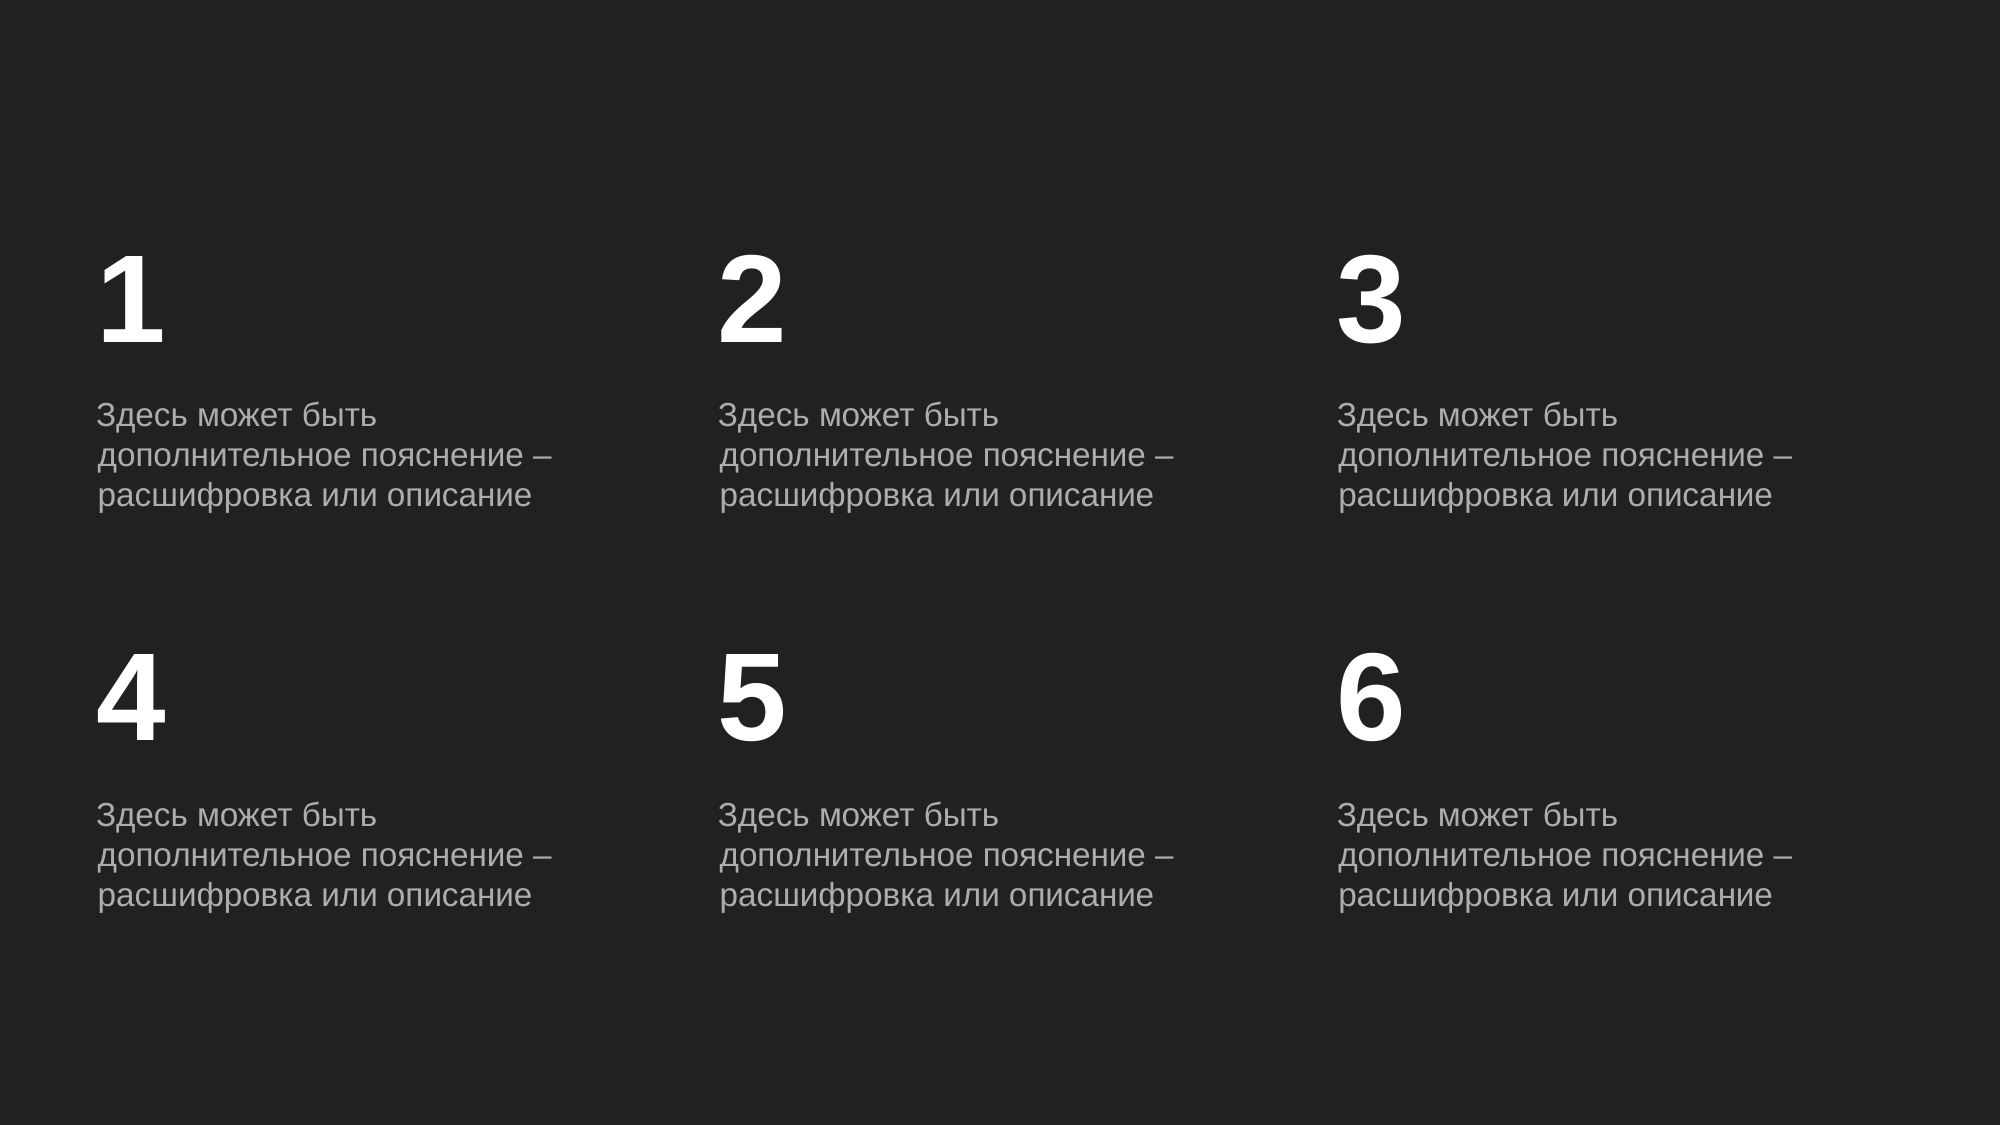

1
2
3
Здесь может быть дополнительное пояснение – расшифровка или описание
Здесь может быть дополнительное пояснение – расшифровка или описание

Здесь может быть дополнительное пояснение – расшифровка или описание
4
5
6
Здесь может быть дополнительное пояснение – расшифровка или описание
Здесь может быть дополнительное пояснение – расшифровка или описание

Здесь может быть дополнительное пояснение – расшифровка или описание